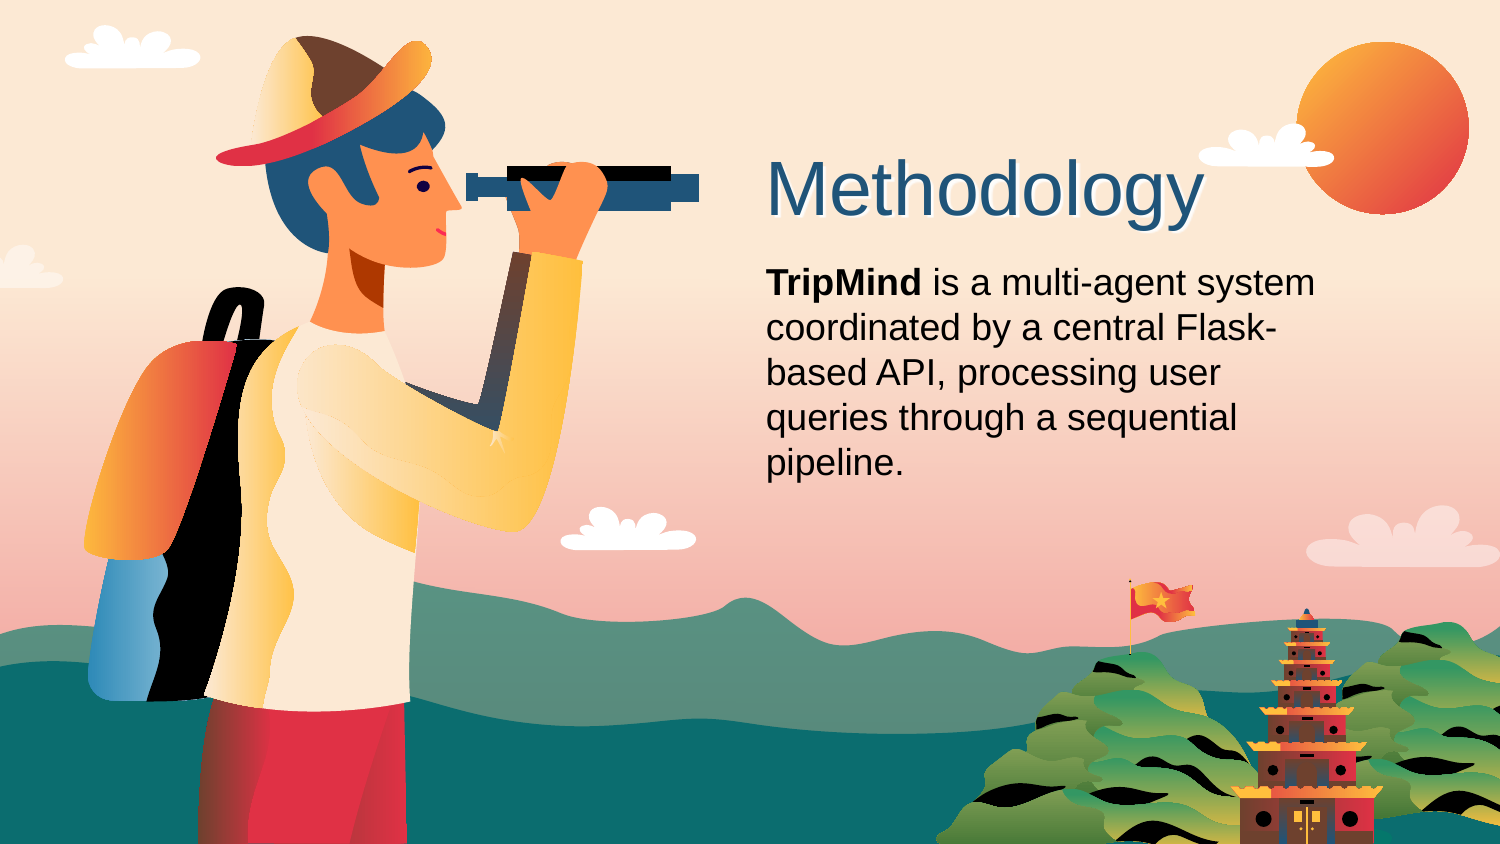

# Methodology

TripMind is a multi-agent system coordinated by a central Flask-based API, processing user queries through a sequential pipeline.